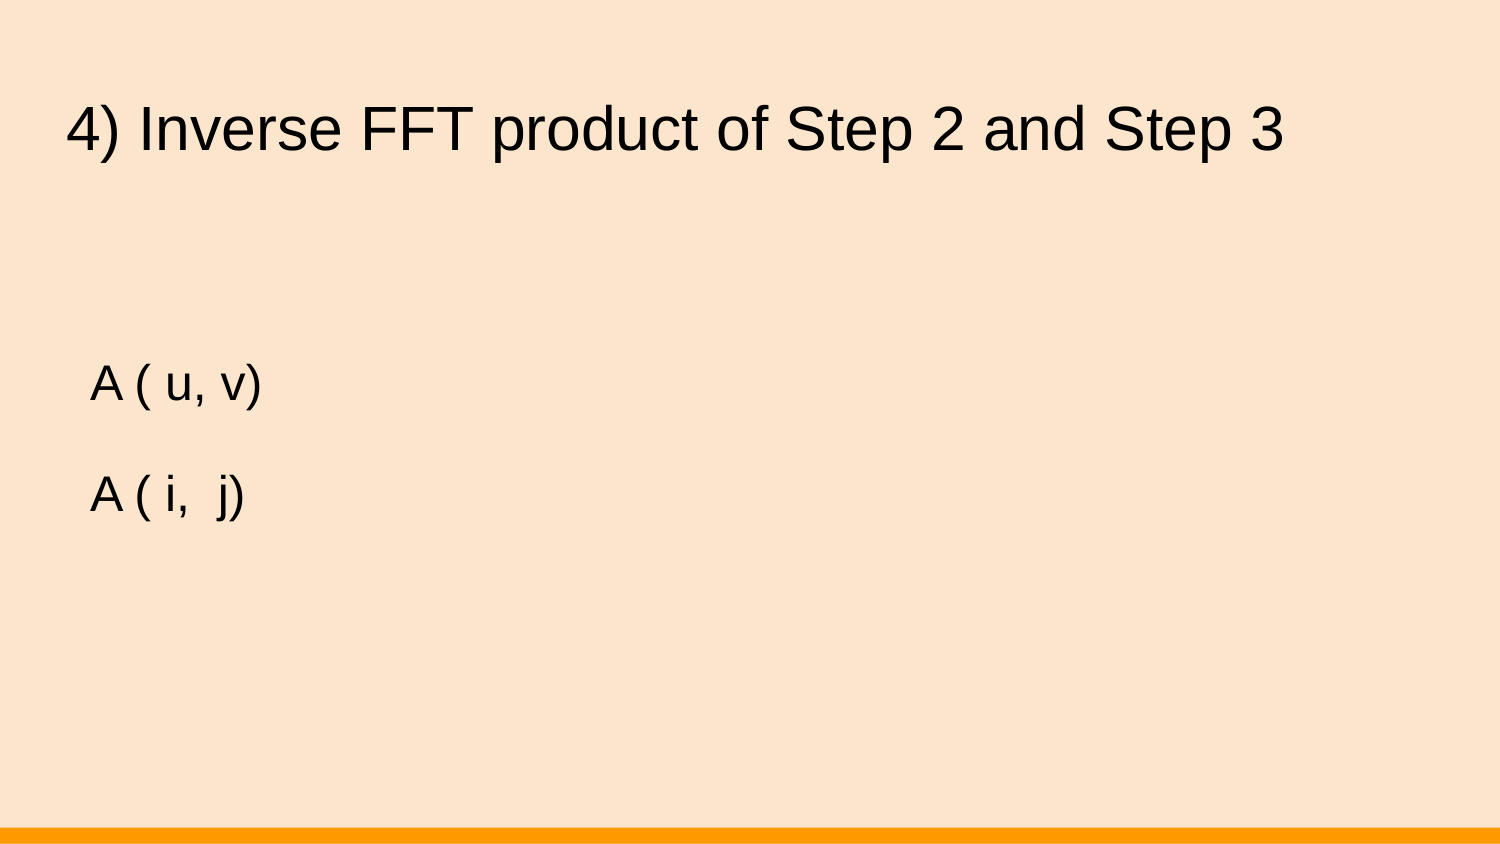

# 4) Inverse FFT product of Step 2 and Step 3
A ( u, v)
A ( i,  j)